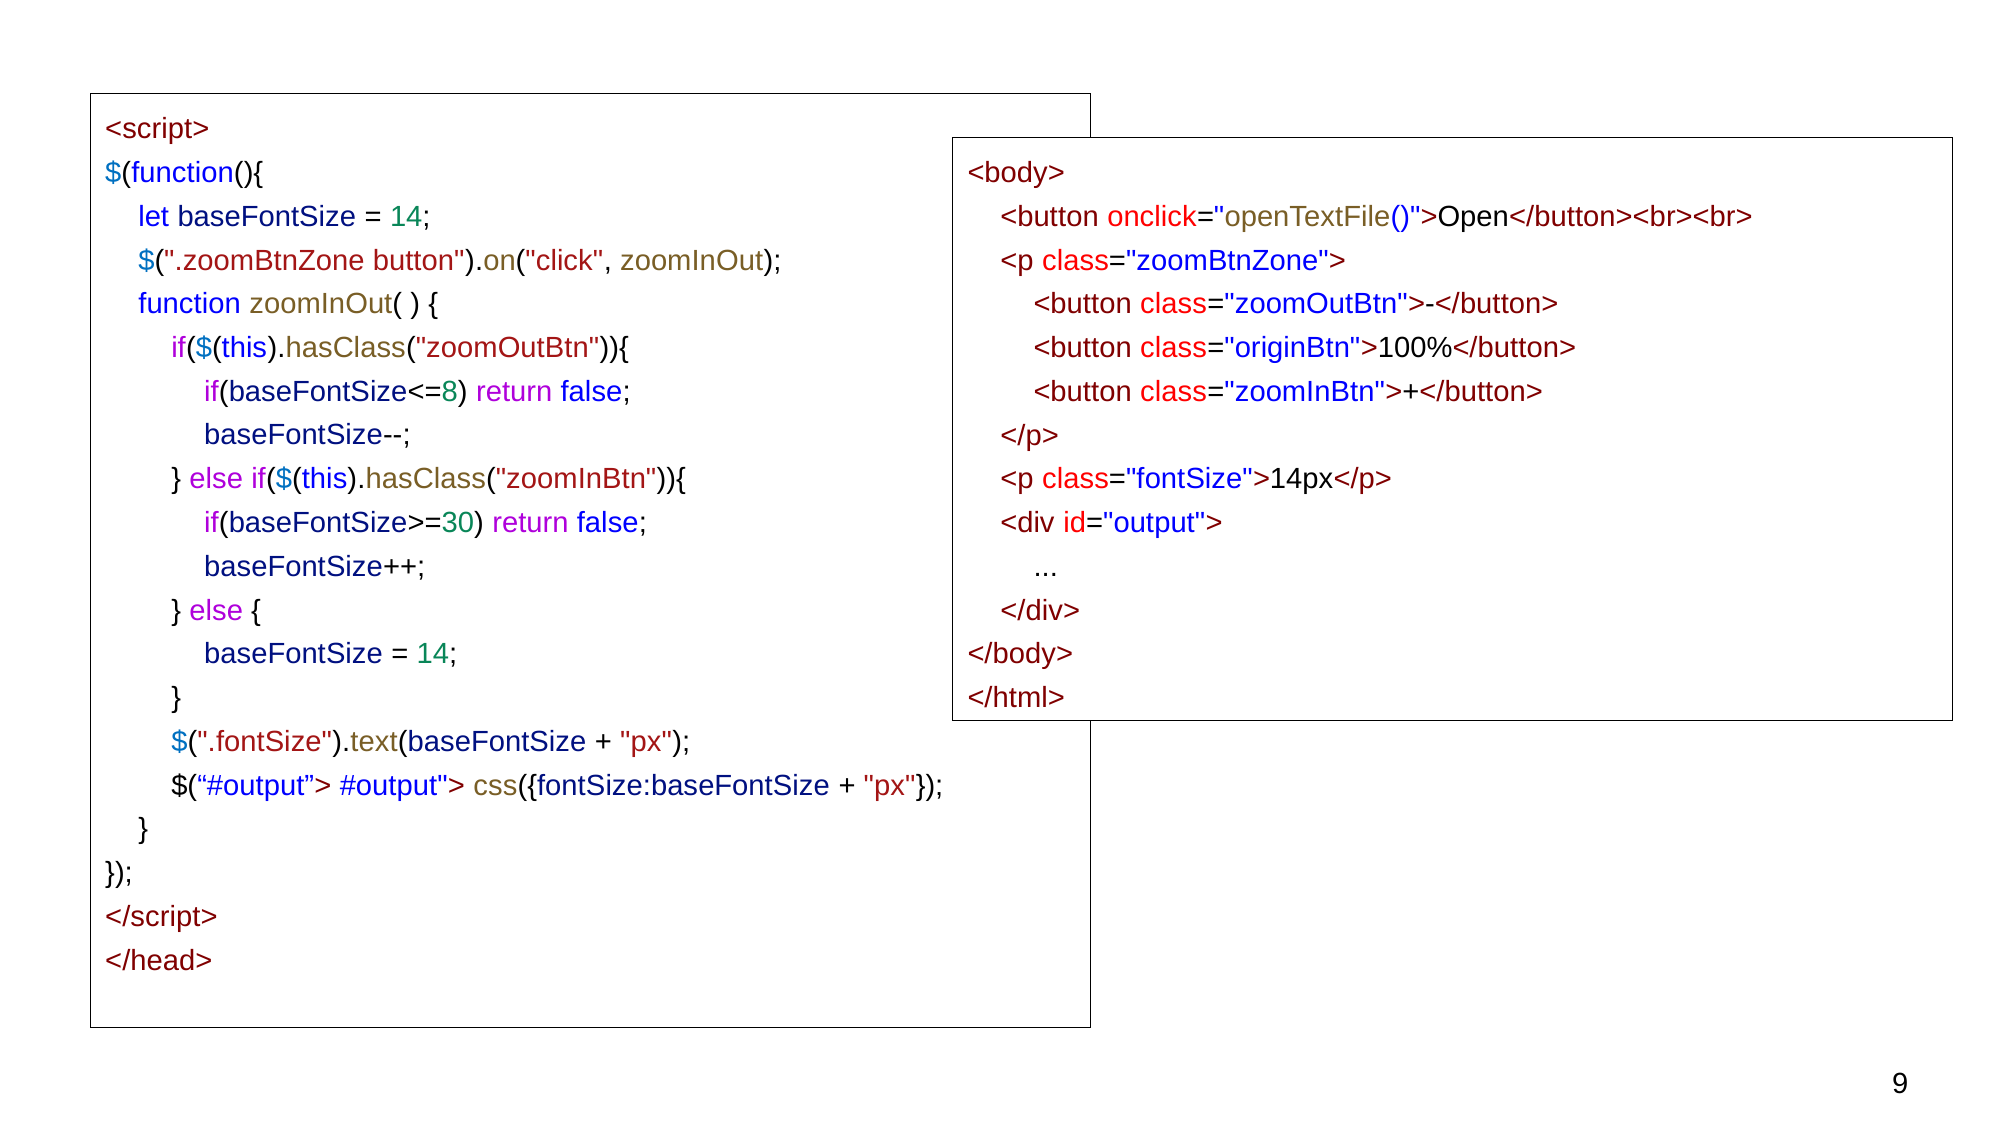

<script>
$(function(){
    let baseFontSize = 14;
    $(".zoomBtnZone button").on("click", zoomInOut);
    function zoomInOut( ) {
        if($(this).hasClass("zoomOutBtn")){
            if(baseFontSize<=8) return false;
            baseFontSize--;
        } else if($(this).hasClass("zoomInBtn")){
            if(baseFontSize>=30) return false;
            baseFontSize++;
        } else {
            baseFontSize = 14;
        }
        $(".fontSize").text(baseFontSize + "px");
        $(“#output”> #output"> css({fontSize:baseFontSize + "px"});
    }
});
</script>
</head>

<body>
    <button onclick="openTextFile()">Open</button><br><br>
    <p class="zoomBtnZone">
        <button class="zoomOutBtn">-</button>
        <button class="originBtn">100%</button>
        <button class="zoomInBtn">+</button>
    </p>
    <p class="fontSize">14px</p>
    <div id="output">
        ...
    </div>
</body>
</html>